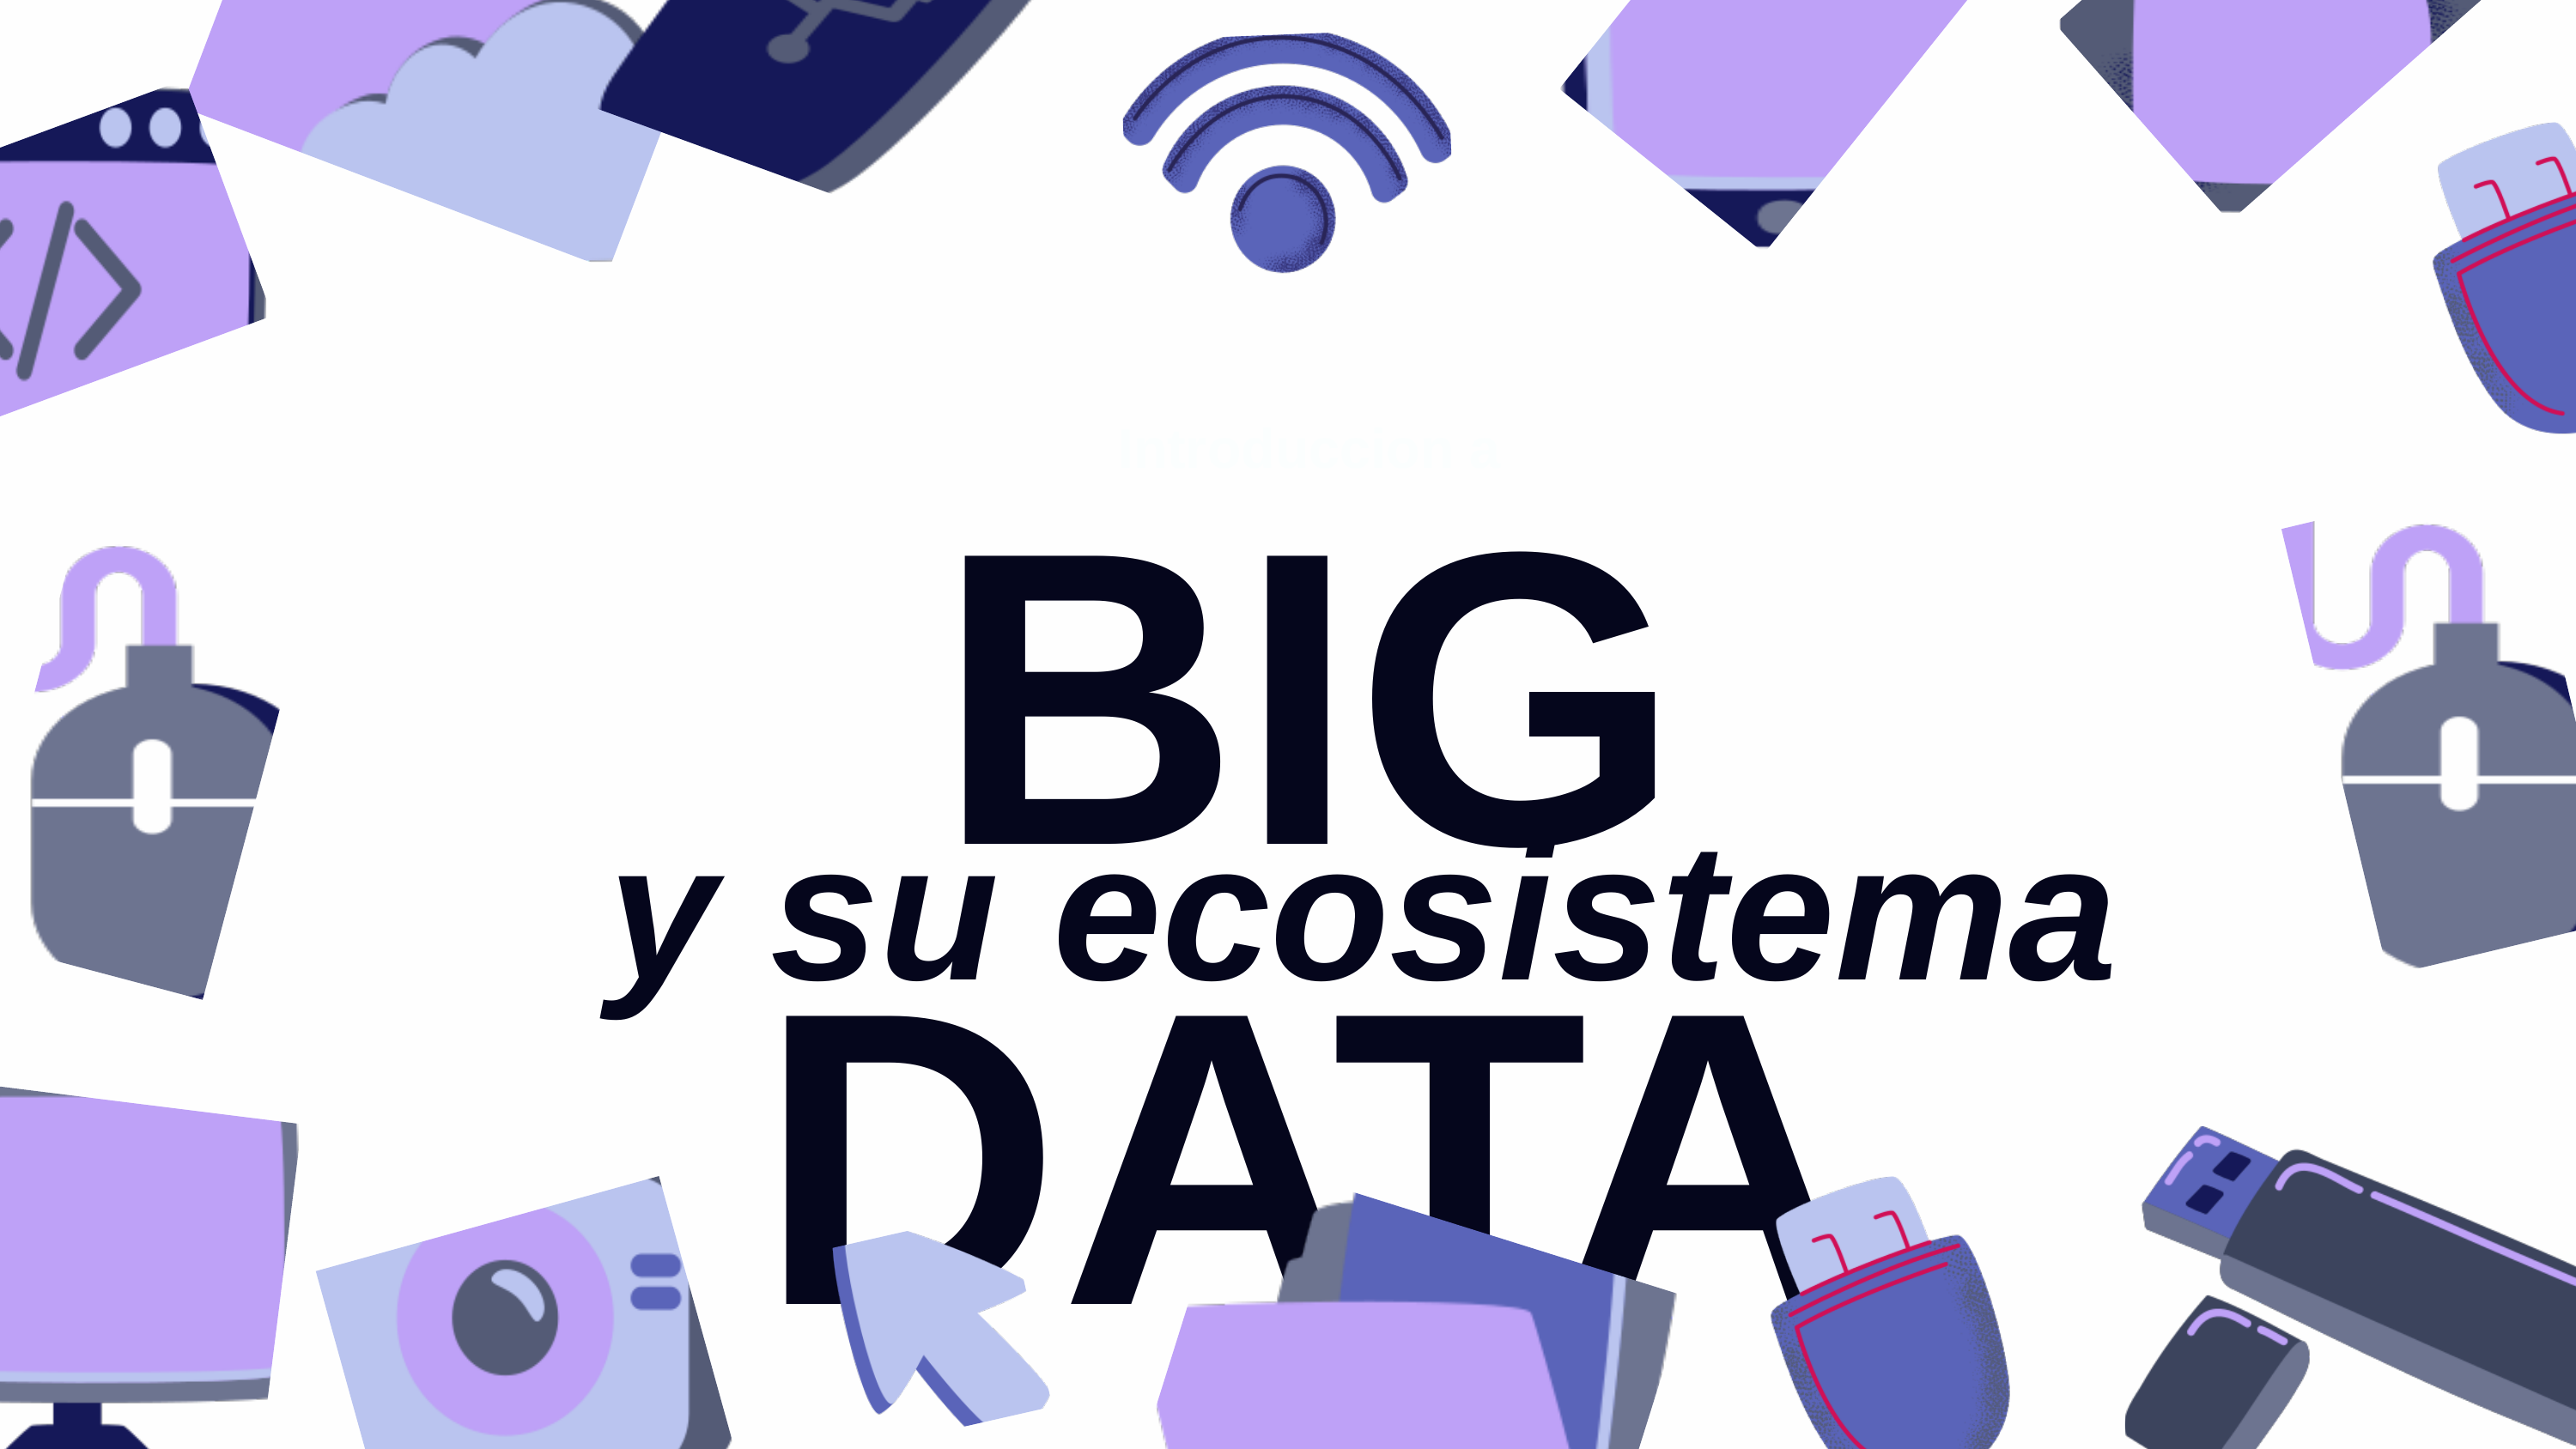

Introduccion a
BIG DATA

  y su ecosistema